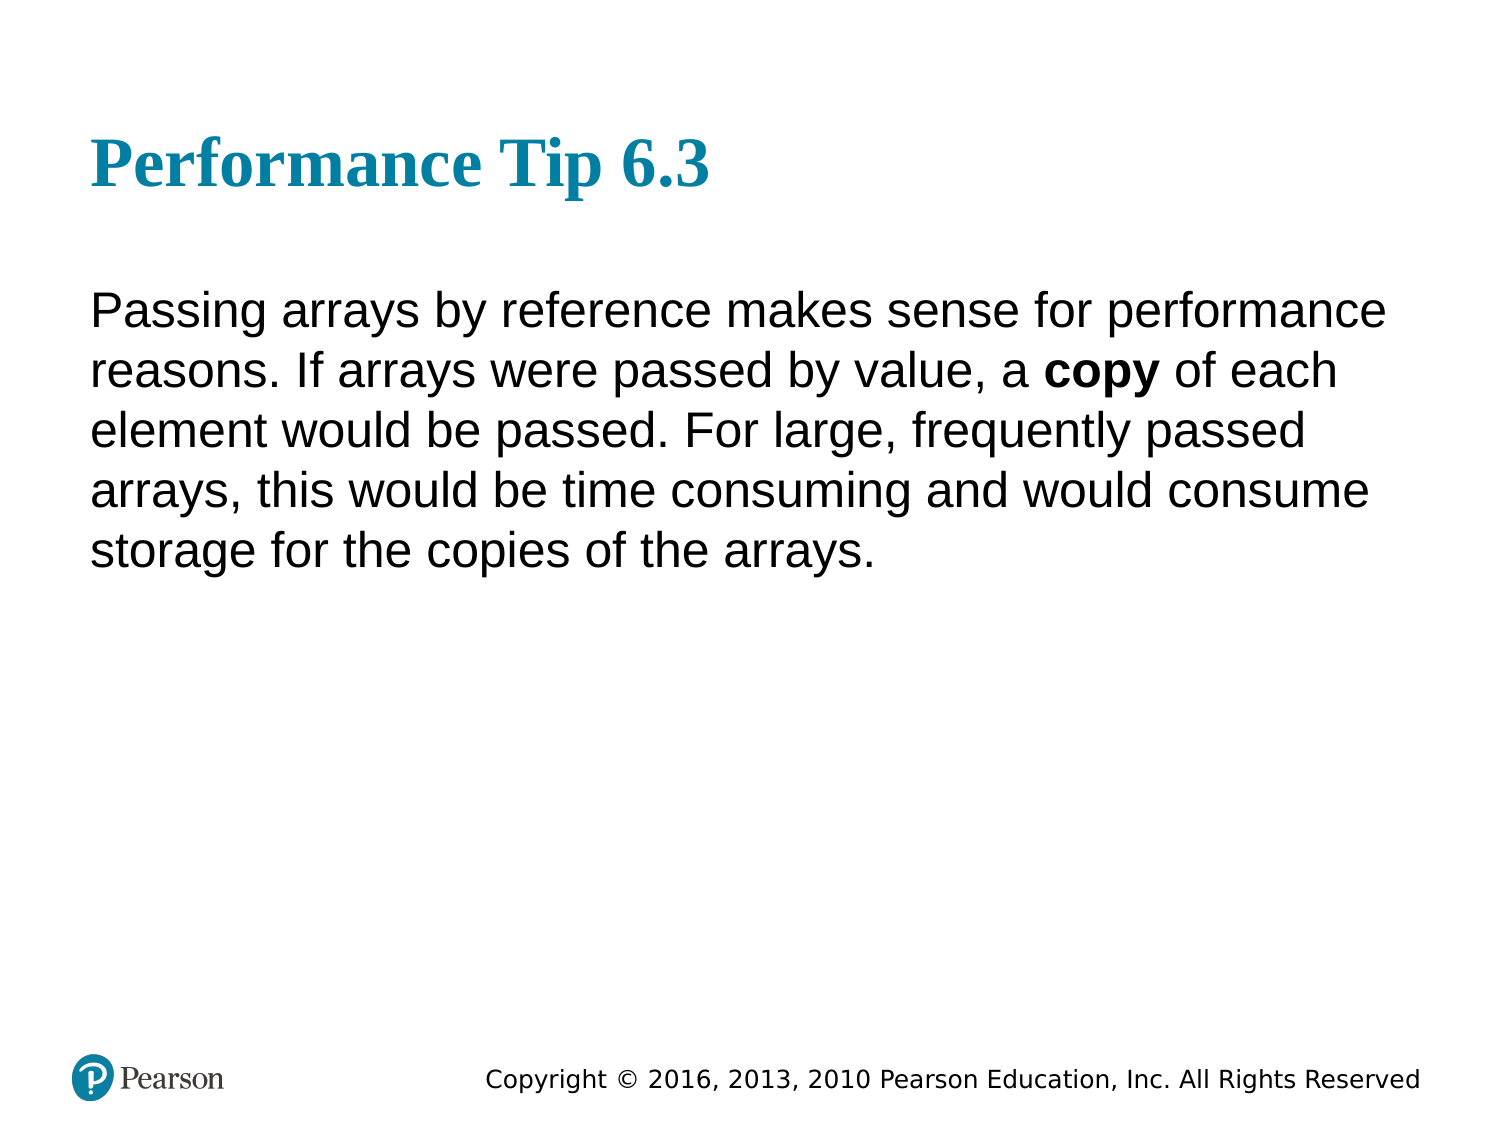

# Performance Tip 6.3
Passing arrays by reference makes sense for performance reasons. If arrays were passed by value, a copy of each element would be passed. For large, frequently passed arrays, this would be time consuming and would consume storage for the copies of the arrays.